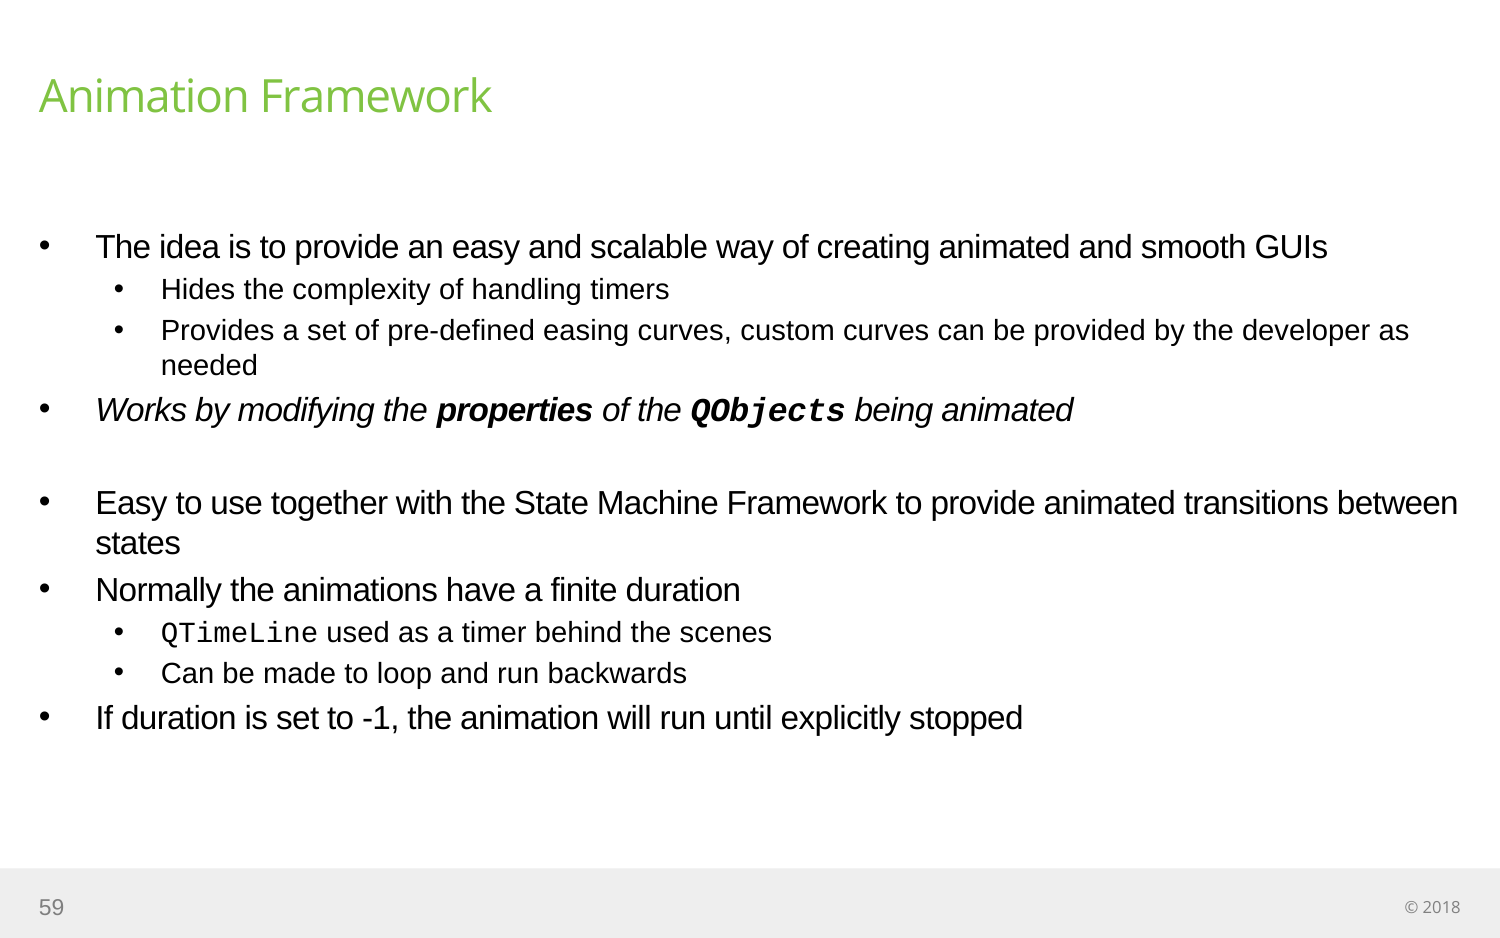

# Animation Framework
The idea is to provide an easy and scalable way of creating animated and smooth GUIs
Hides the complexity of handling timers
Provides a set of pre-defined easing curves, custom curves can be provided by the developer as needed
Works by modifying the properties of the QObjects being animated

Easy to use together with the State Machine Framework to provide animated transitions between states
Normally the animations have a finite duration
QTimeLine used as a timer behind the scenes
Can be made to loop and run backwards
If duration is set to -1, the animation will run until explicitly stopped

59
© 2018